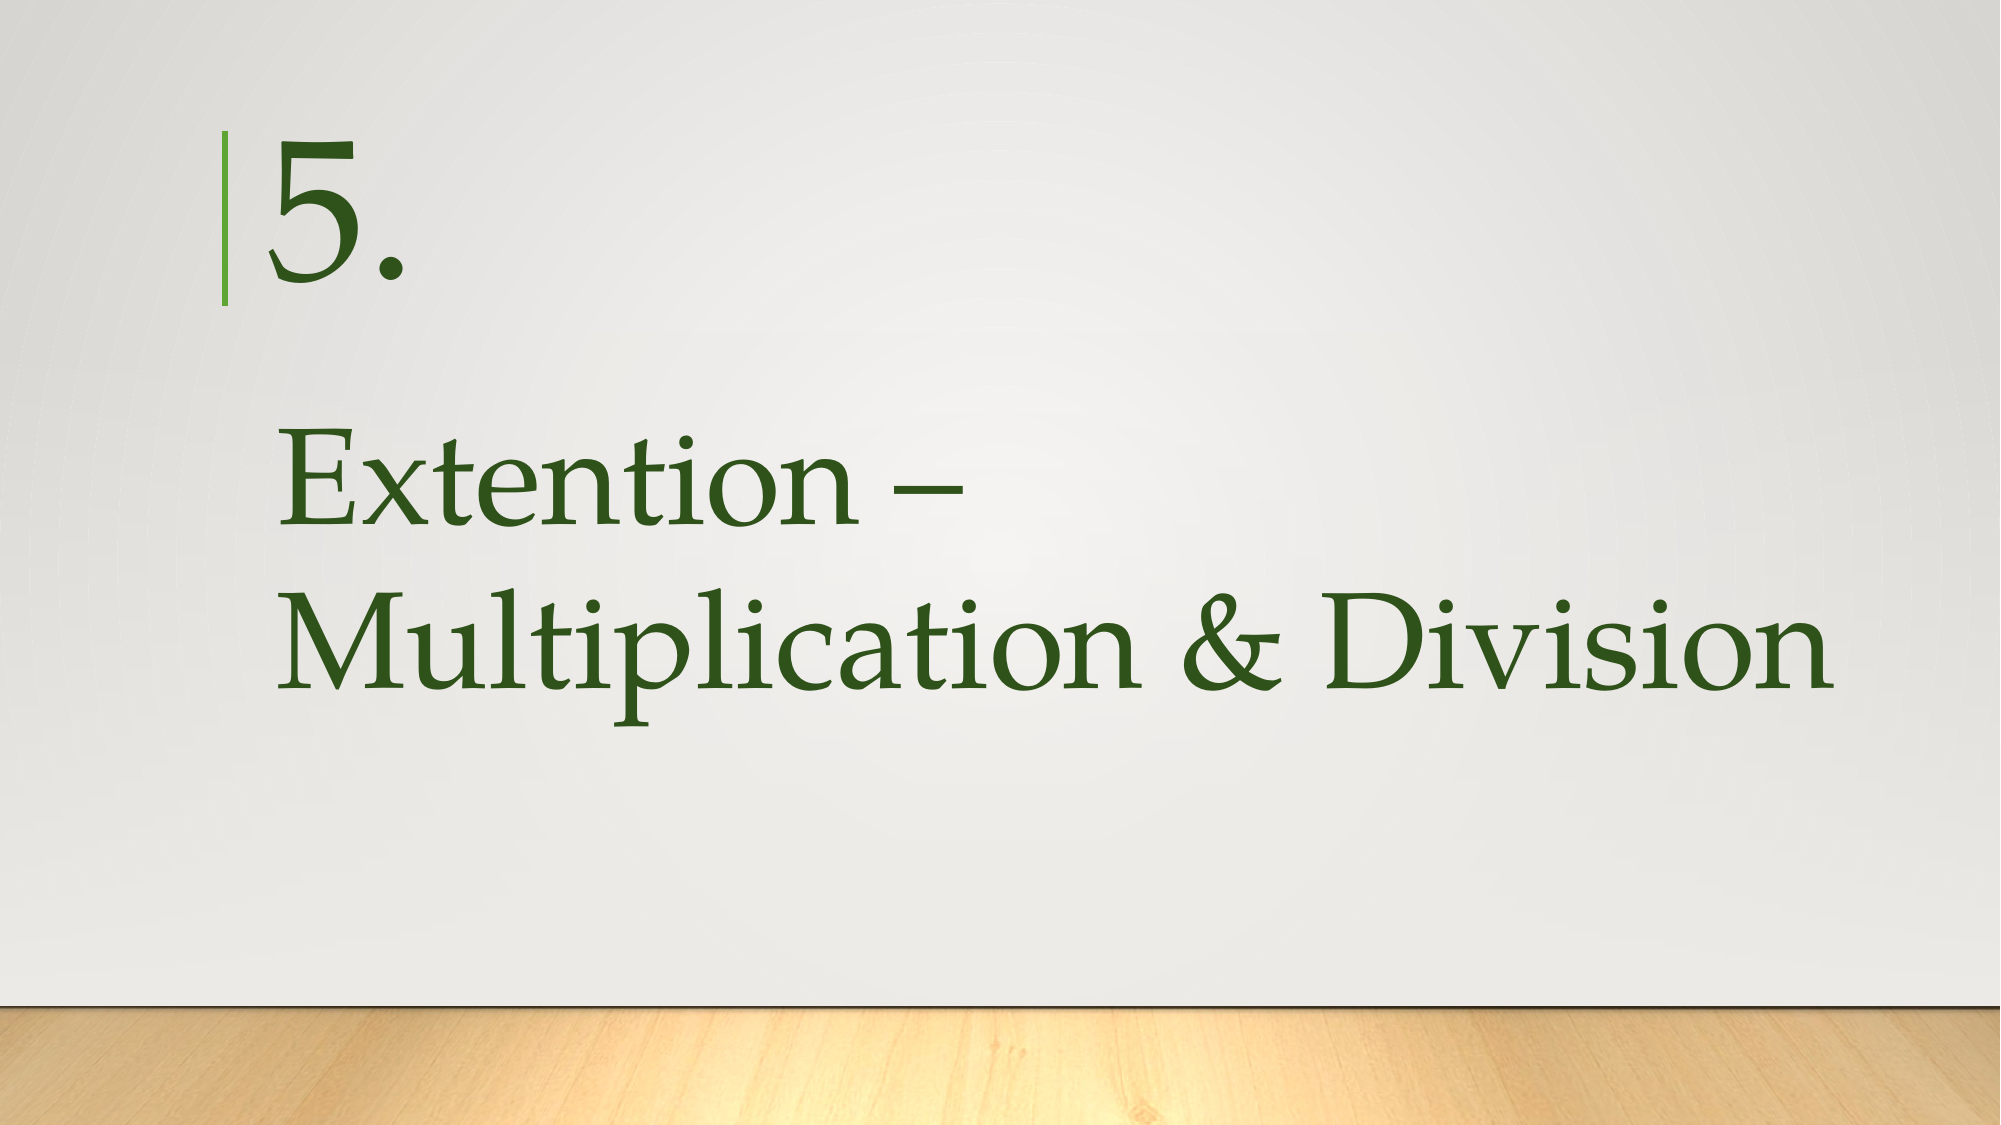

# 5.
Extention –
Multiplication & Division